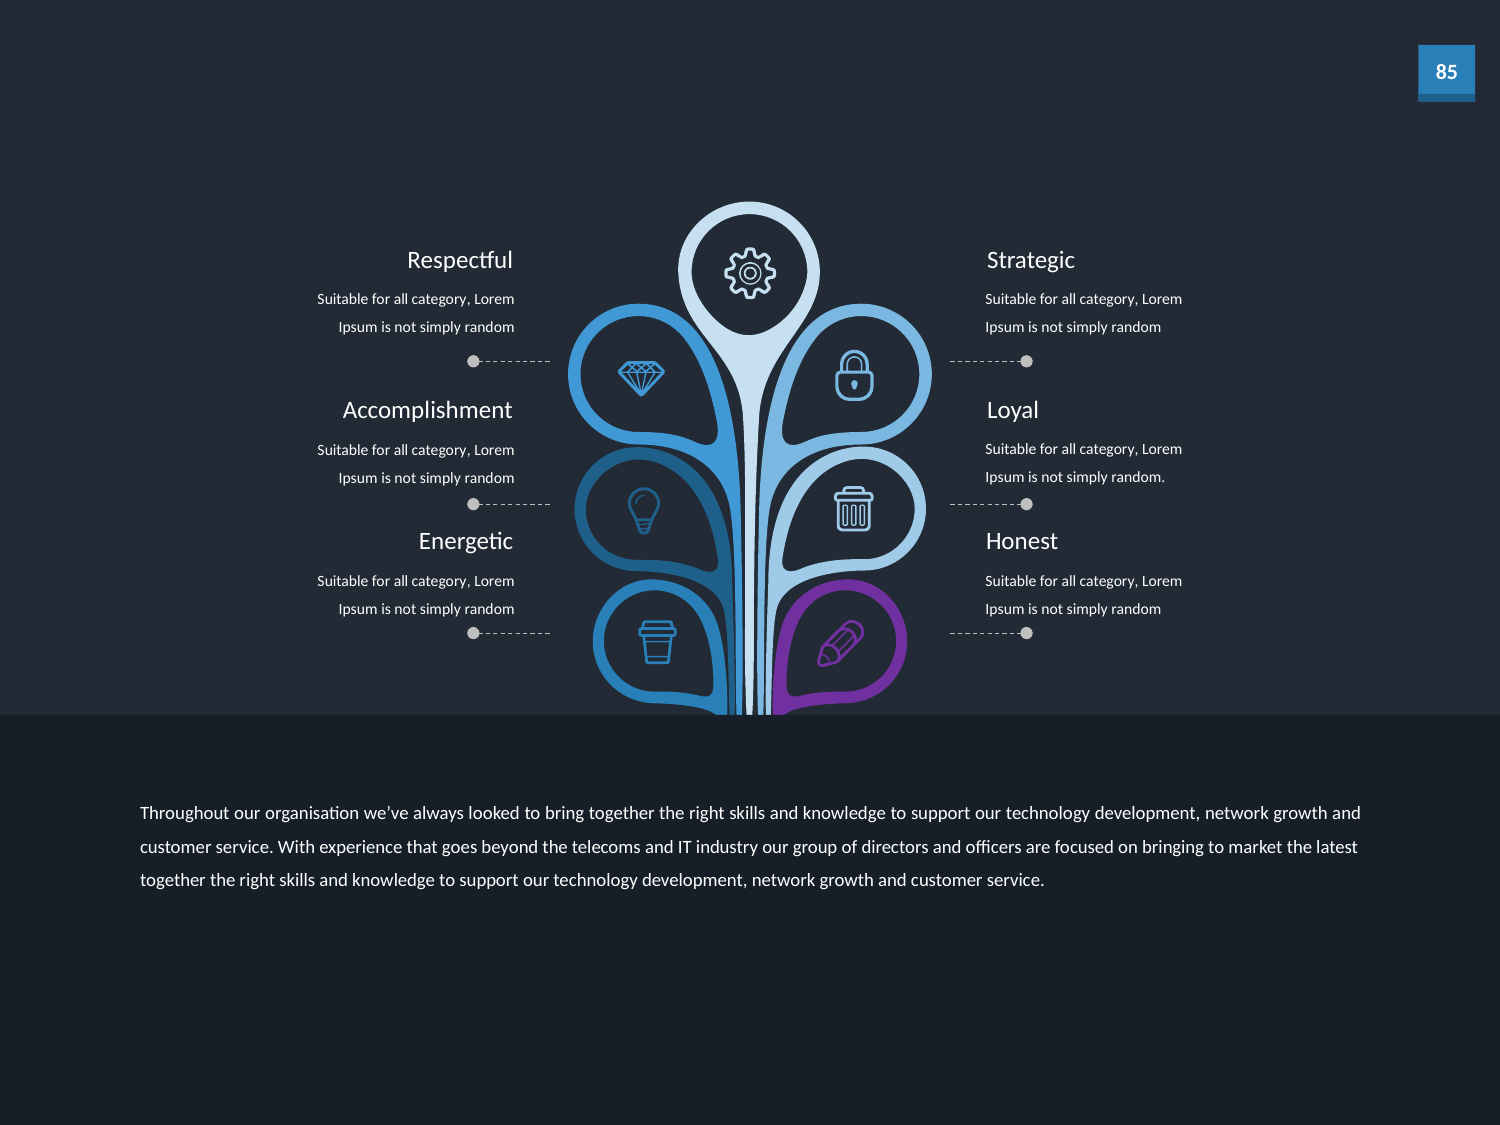

Strategic
Suitable for all category, Lorem Ipsum is not simply random
Respectful
Suitable for all category, Lorem Ipsum is not simply random

Loyal
Suitable for all category, Lorem Ipsum is not simply random.
Accomplishment
Suitable for all category, Lorem Ipsum is not simply random

Honest
Suitable for all category, Lorem Ipsum is not simply random
Energetic
Suitable for all category, Lorem Ipsum is not simply random

Throughout our organisation we’ve always looked to bring together the right skills and knowledge to support our technology development, network growth and customer service. With experience that goes beyond the telecoms and IT industry our group of directors and officers are focused on bringing to market the latest
together the right skills and knowledge to support our technology development, network growth and customer service.